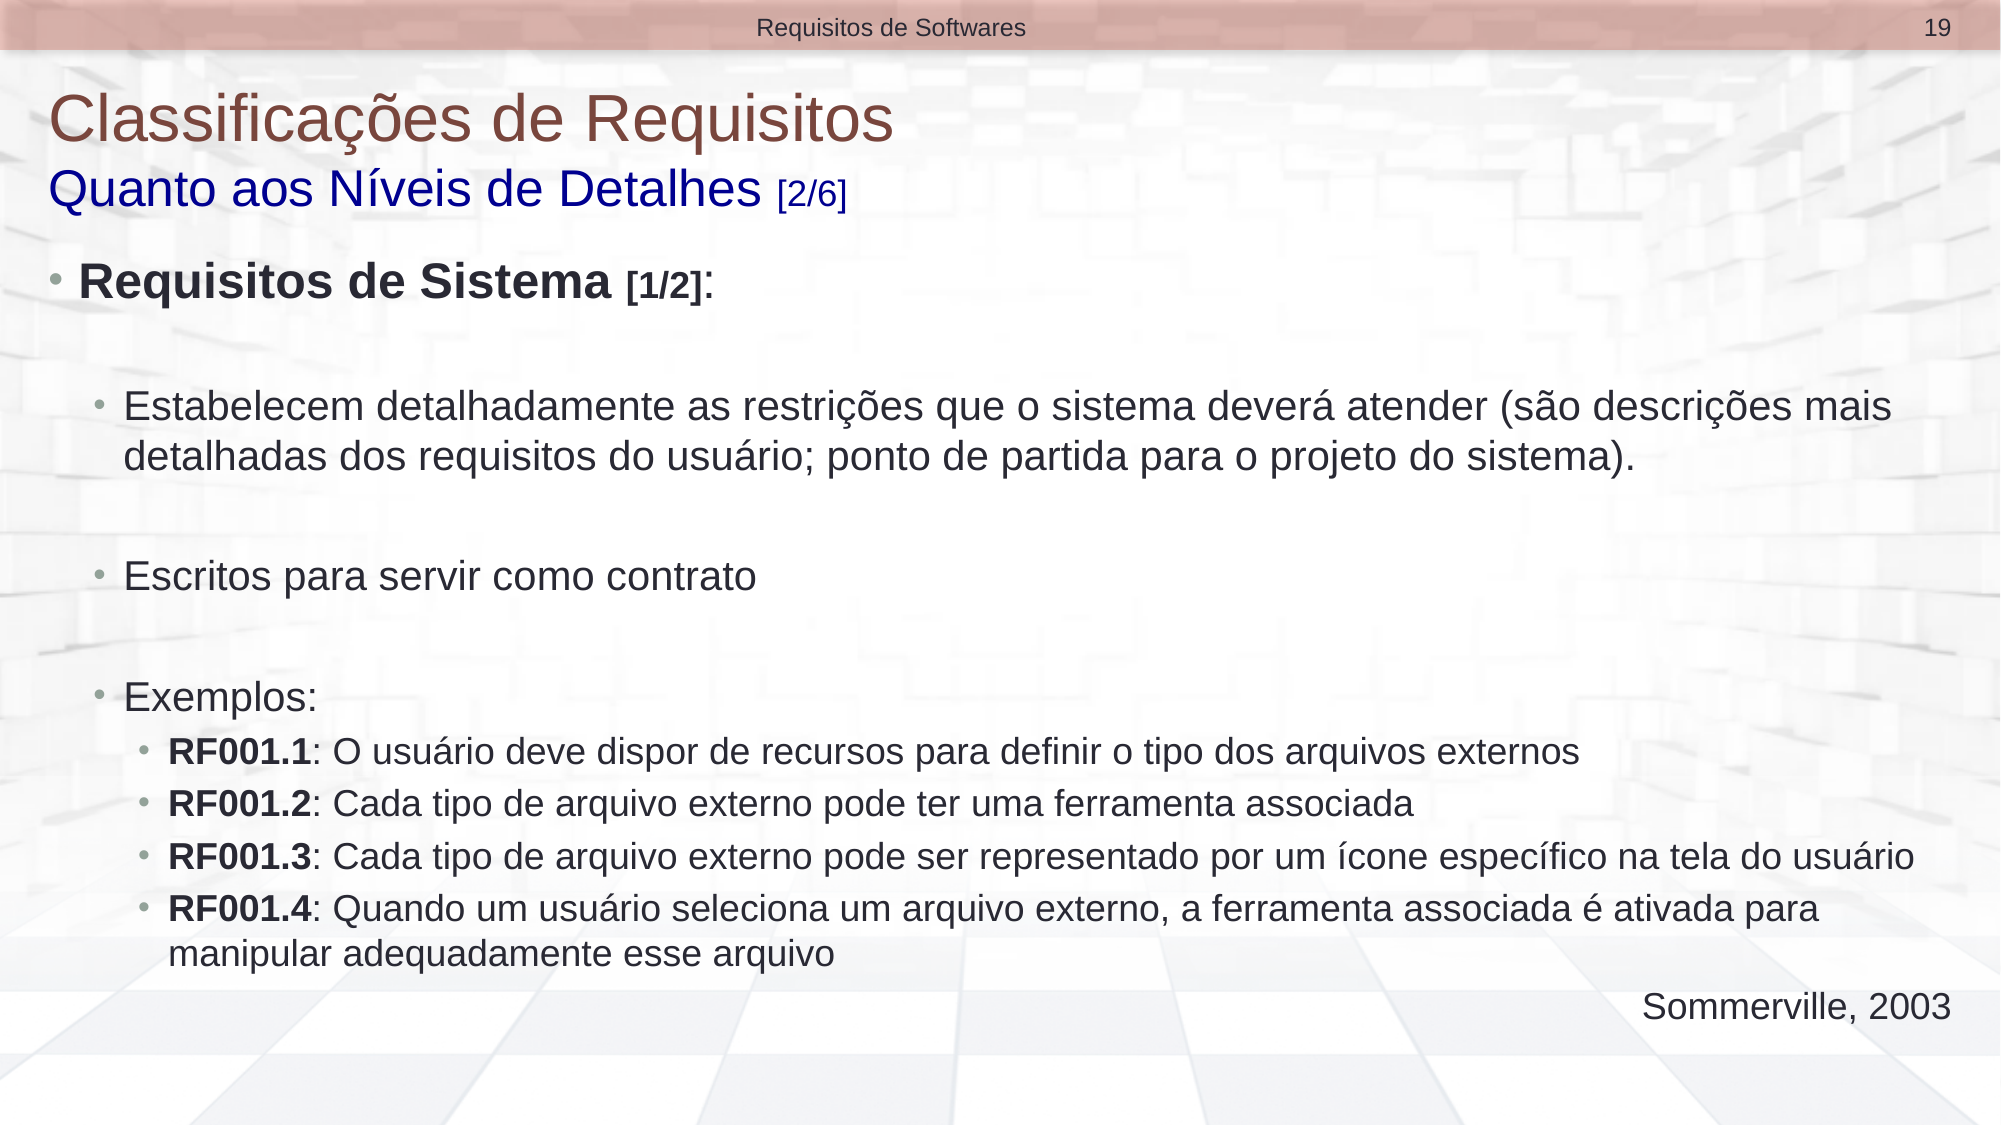

19
Requisitos de Softwares
# Classificações de Requisitos Quanto aos Níveis de Detalhes [2/6]
Requisitos de Sistema [1/2]:

Estabelecem detalhadamente as restrições que o sistema deverá atender (são descrições mais detalhadas dos requisitos do usuário; ponto de partida para o projeto do sistema).

Escritos para servir como contrato

Exemplos:
RF001.1: O usuário deve dispor de recursos para definir o tipo dos arquivos externos
RF001.2: Cada tipo de arquivo externo pode ter uma ferramenta associada
RF001.3: Cada tipo de arquivo externo pode ser representado por um ícone específico na tela do usuário
RF001.4: Quando um usuário seleciona um arquivo externo, a ferramenta associada é ativada para manipular adequadamente esse arquivo
Sommerville, 2003